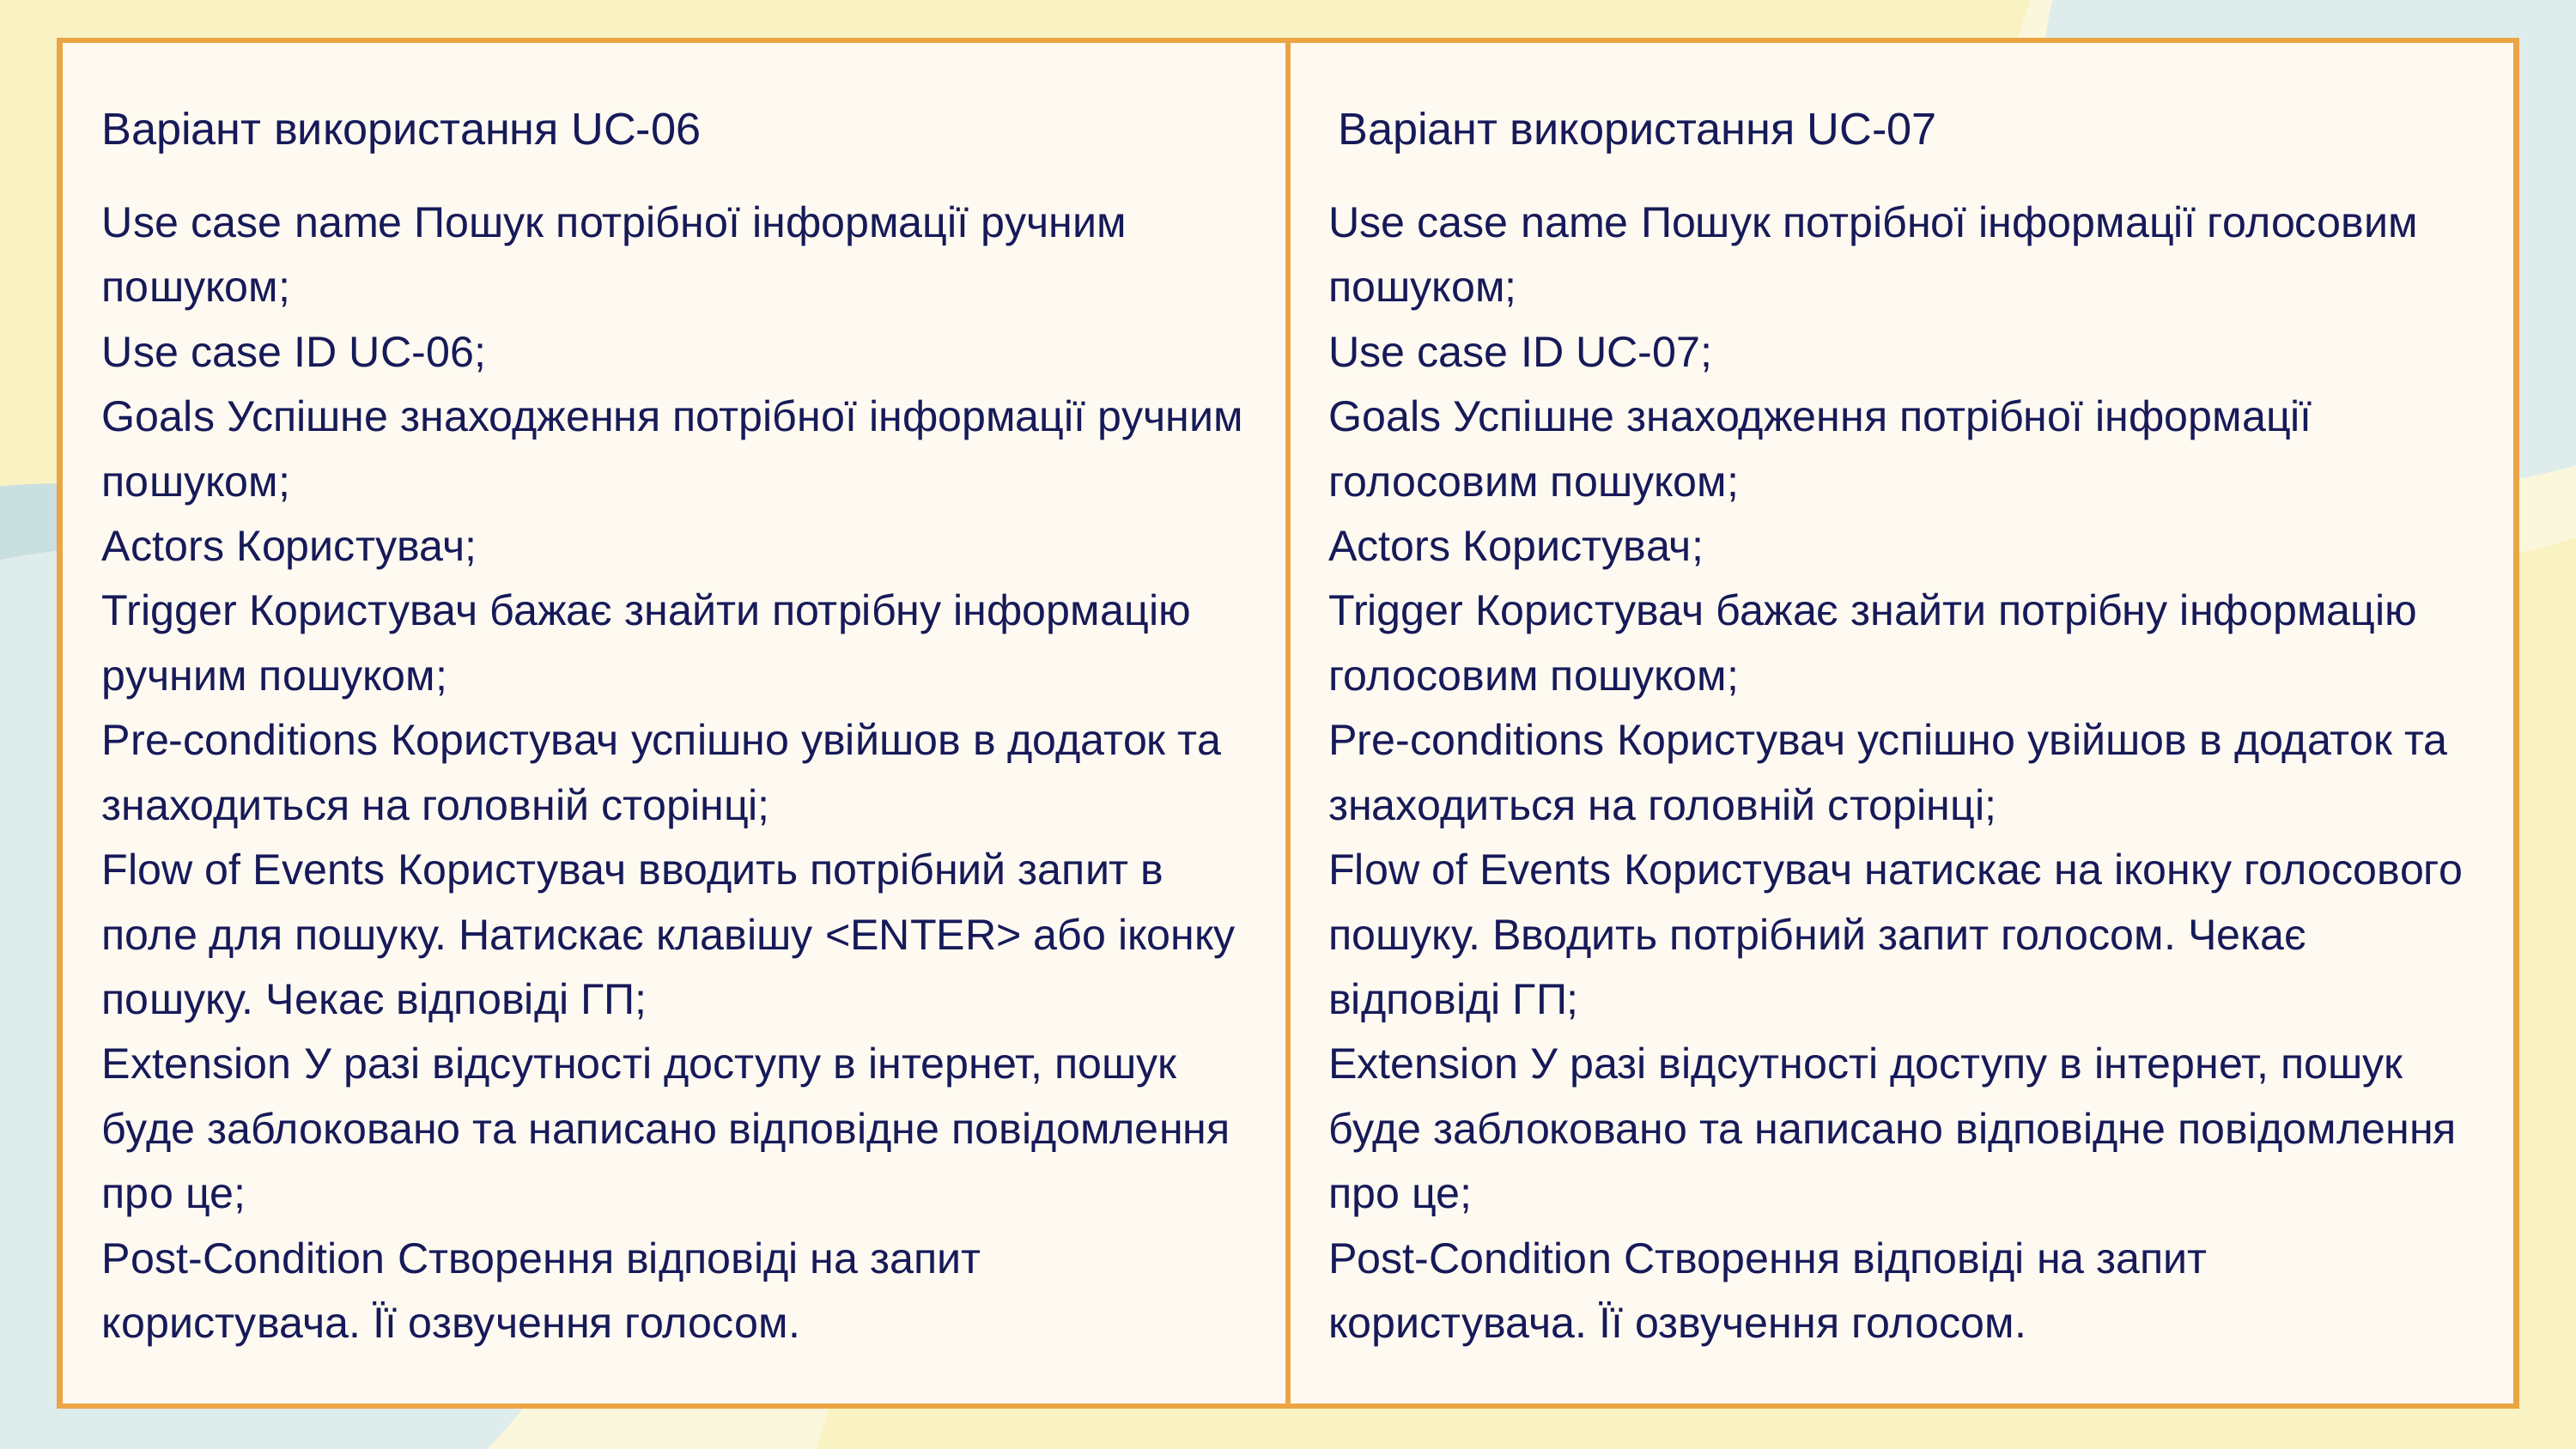

Варіант використання UC-06
Варіант використання UC-07
Use case name Пошук потрібної інформації ручним пошуком;
Use case ID UC-06;
Goals Успішне знаходження потрібної інформації ручним пошуком;
Actors Користувач;
Trigger Користувач бажає знайти потрібну інформацію ручним пошуком;
Pre-conditions Користувач успішно увійшов в додаток та знаходиться на головній сторінці;
Flow of Events Користувач вводить потрібний запит в поле для пошуку. Натискає клавішу <ENTER> або іконку пошуку. Чекає відповіді ГП;
Extension У разі відсутності доступу в інтернет, пошук буде заблоковано та написано відповідне повідомлення про це;
Post-Condition Створення відповіді на запит користувача. Її озвучення голосом.
Use case name Пошук потрібної інформації голосовим пошуком;
Use case ID UC-07;
Goals Успішне знаходження потрібної інформації голосовим пошуком;
Actors Користувач;
Trigger Користувач бажає знайти потрібну інформацію голосовим пошуком;
Pre-conditions Користувач успішно увійшов в додаток та знаходиться на головній сторінці;
Flow of Events Користувач натискає на іконку голосового пошуку. Вводить потрібний запит голосом. Чекає відповіді ГП;
Extension У разі відсутності доступу в інтернет, пошук буде заблоковано та написано відповідне повідомлення про це;
Post-Condition Створення відповіді на запит користувача. Її озвучення голосом.